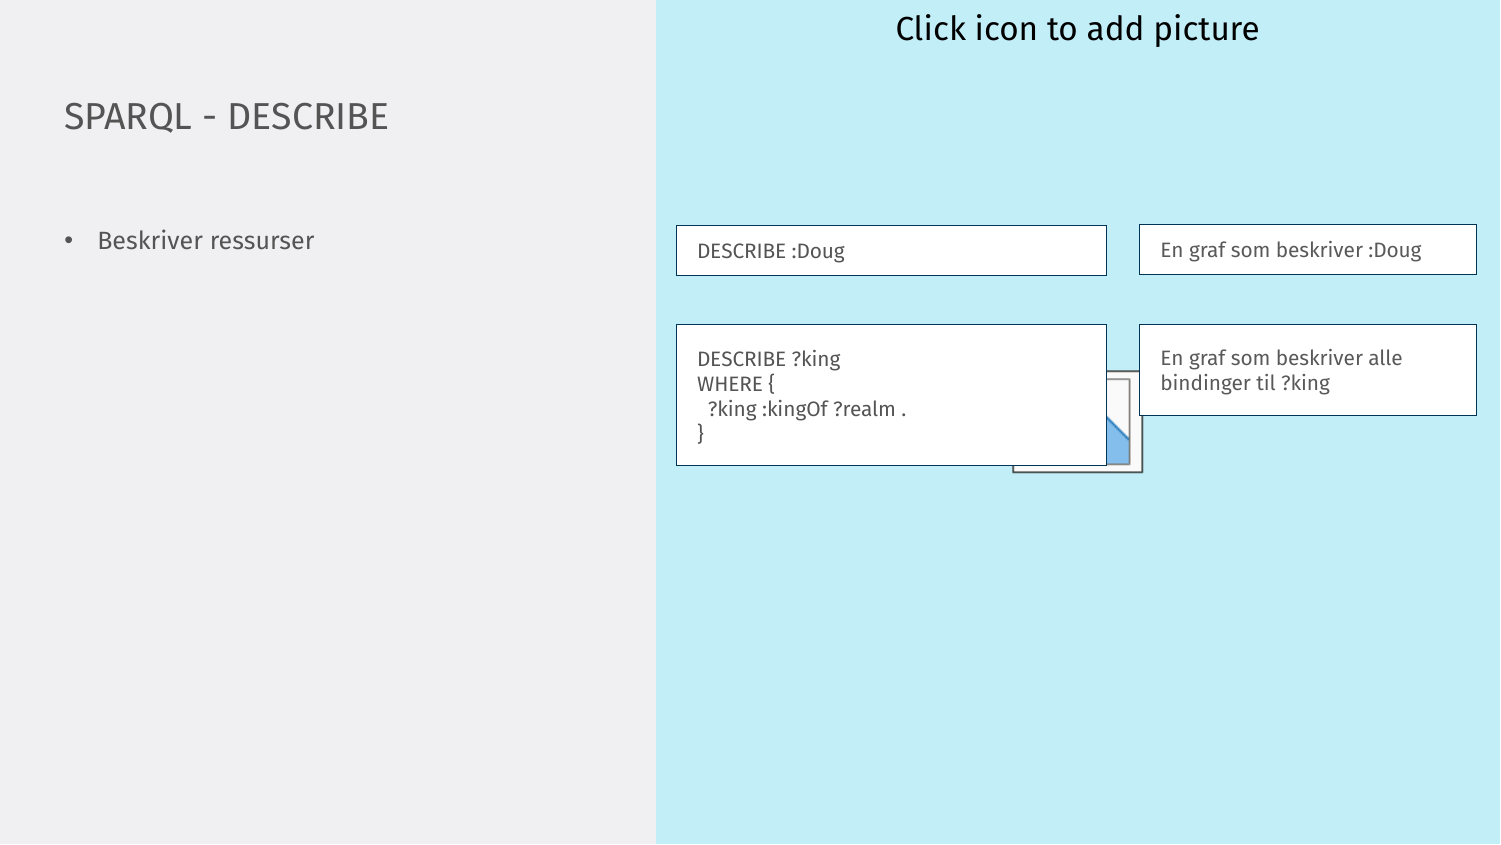

# SPARQL - DESCRIBE
En graf som beskriver :Doug
DESCRIBE :Doug
Beskriver ressurser
DESCRIBE ?king
WHERE {
  ?king :kingOf ?realm .
}
En graf som beskriver alle bindinger til ?king